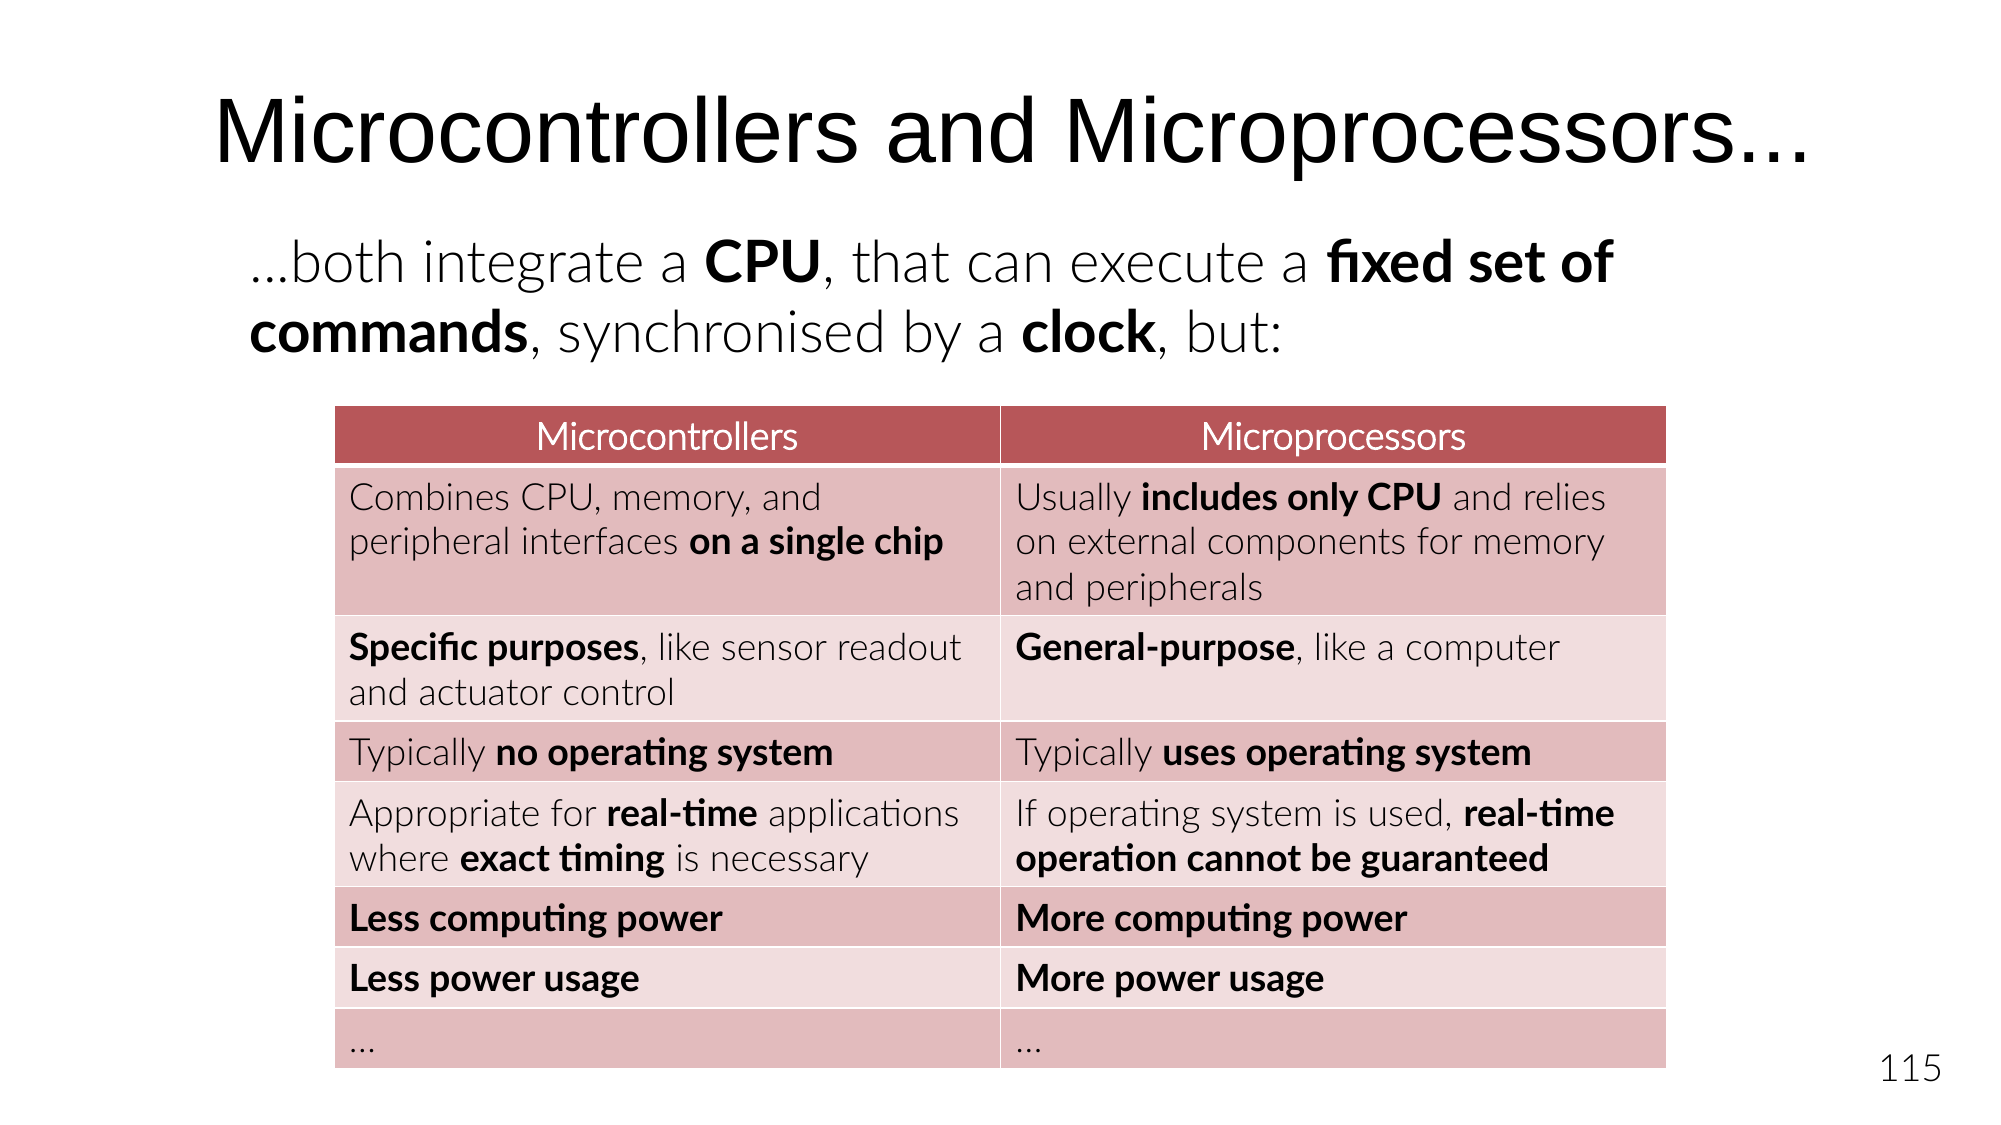

Microcontrollers and Microprocessors...
...both integrate a CPU, that can execute a fixed set of commands, synchronised by a clock, but:
| Microcontrollers | Microprocessors |
| --- | --- |
| Combines CPU, memory, and peripheral interfaces on a single chip | Usually includes only CPU and relies on external components for memory and peripherals |
| Specific purposes, like sensor readout and actuator control | General-purpose, like a computer |
| Typically no operating system | Typically uses operating system |
| Appropriate for real-time applications where exact timing is necessary | If operating system is used, real-time operation cannot be guaranteed |
| Less computing power | More computing power |
| Less power usage | More power usage |
| … | … |
115